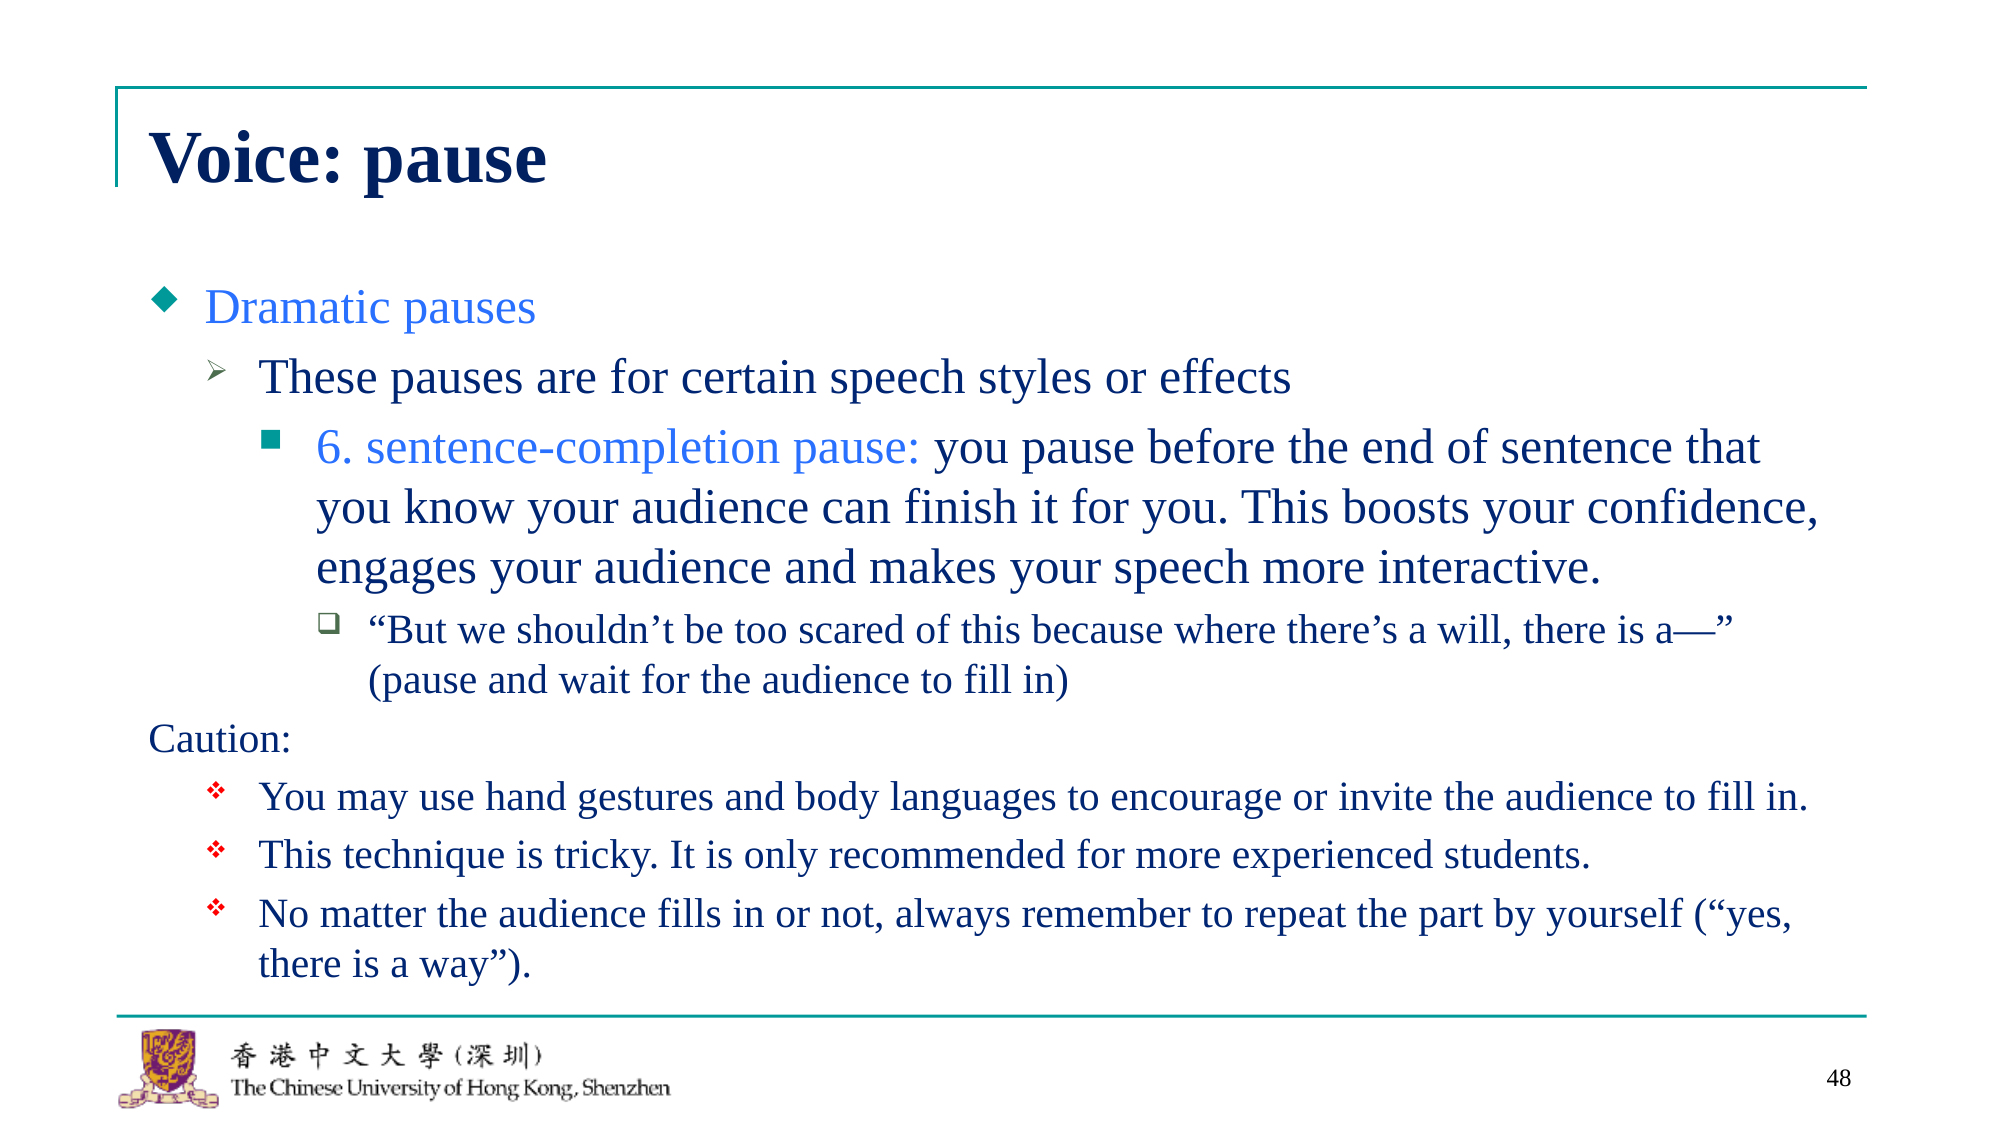

# Voice: pause
Dramatic pauses
These pauses are for certain speech styles or effects
6. sentence-completion pause: you pause before the end of sentence that you know your audience can finish it for you. This boosts your confidence, engages your audience and makes your speech more interactive.
“But we shouldn’t be too scared of this because where there’s a will, there is a—” (pause and wait for the audience to fill in)
Caution:
You may use hand gestures and body languages to encourage or invite the audience to fill in.
This technique is tricky. It is only recommended for more experienced students.
No matter the audience fills in or not, always remember to repeat the part by yourself (“yes, there is a way”).
48